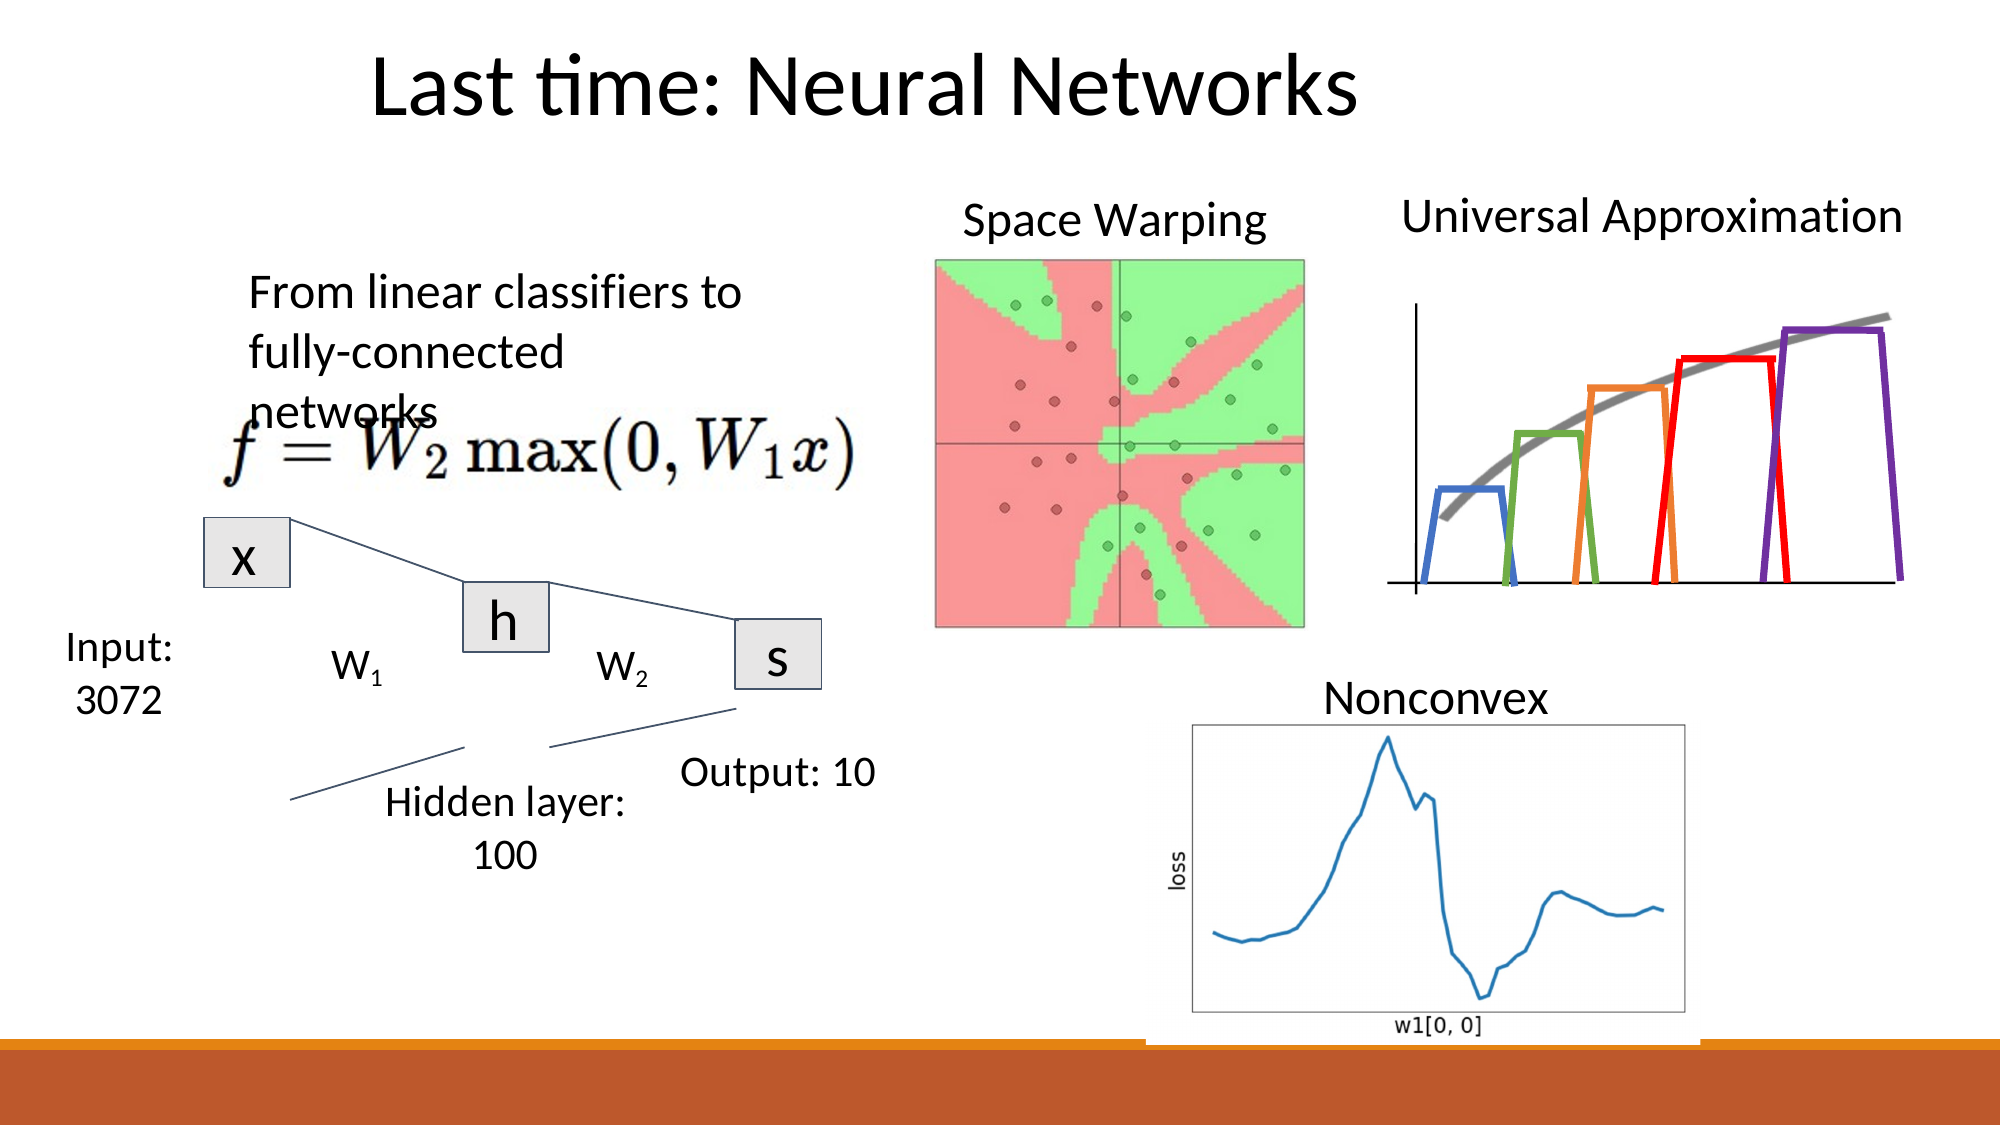

# Last time: Neural Networks
Universal Approximation
Space Warping
From linear classifiers to fully-connected networks

x

h

Input: 3072
s
W1
W2
Nonconvex

Output: 10

Hidden layer: 100